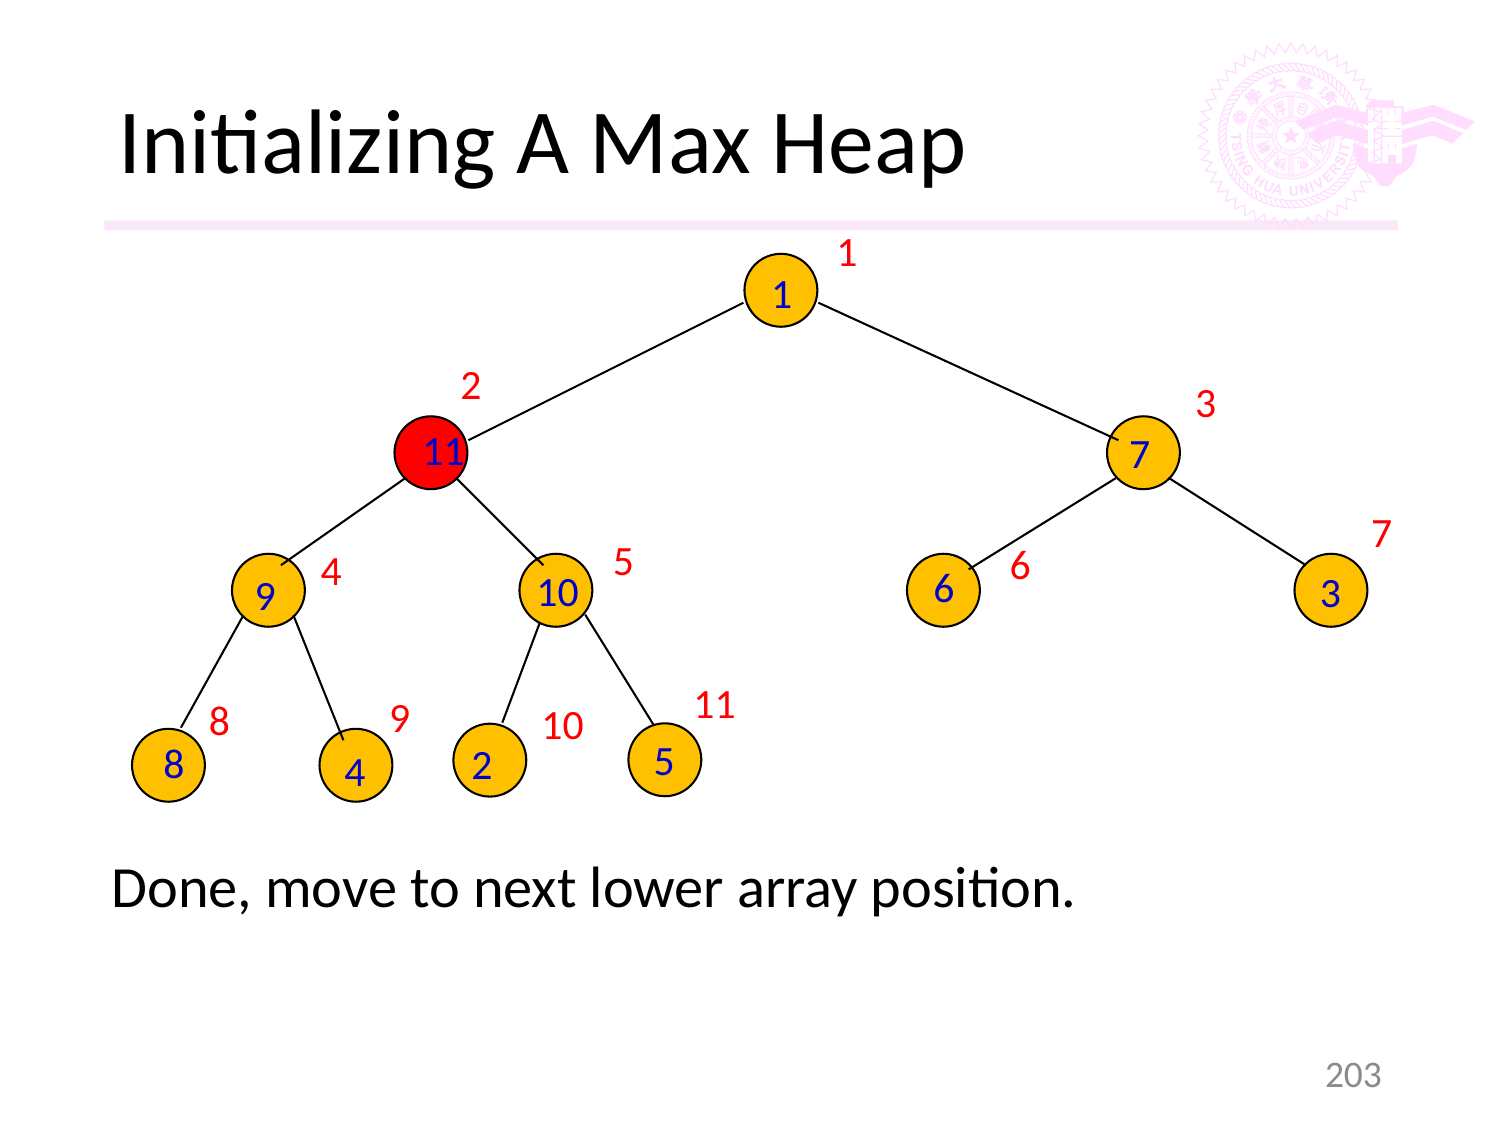

# Initializing A Max Heap
1

1
2
3
11
7
7
5
6
4
6
10
3
9

11
9
8
10

5
8
2
4
Done, move to next lower array position.
203